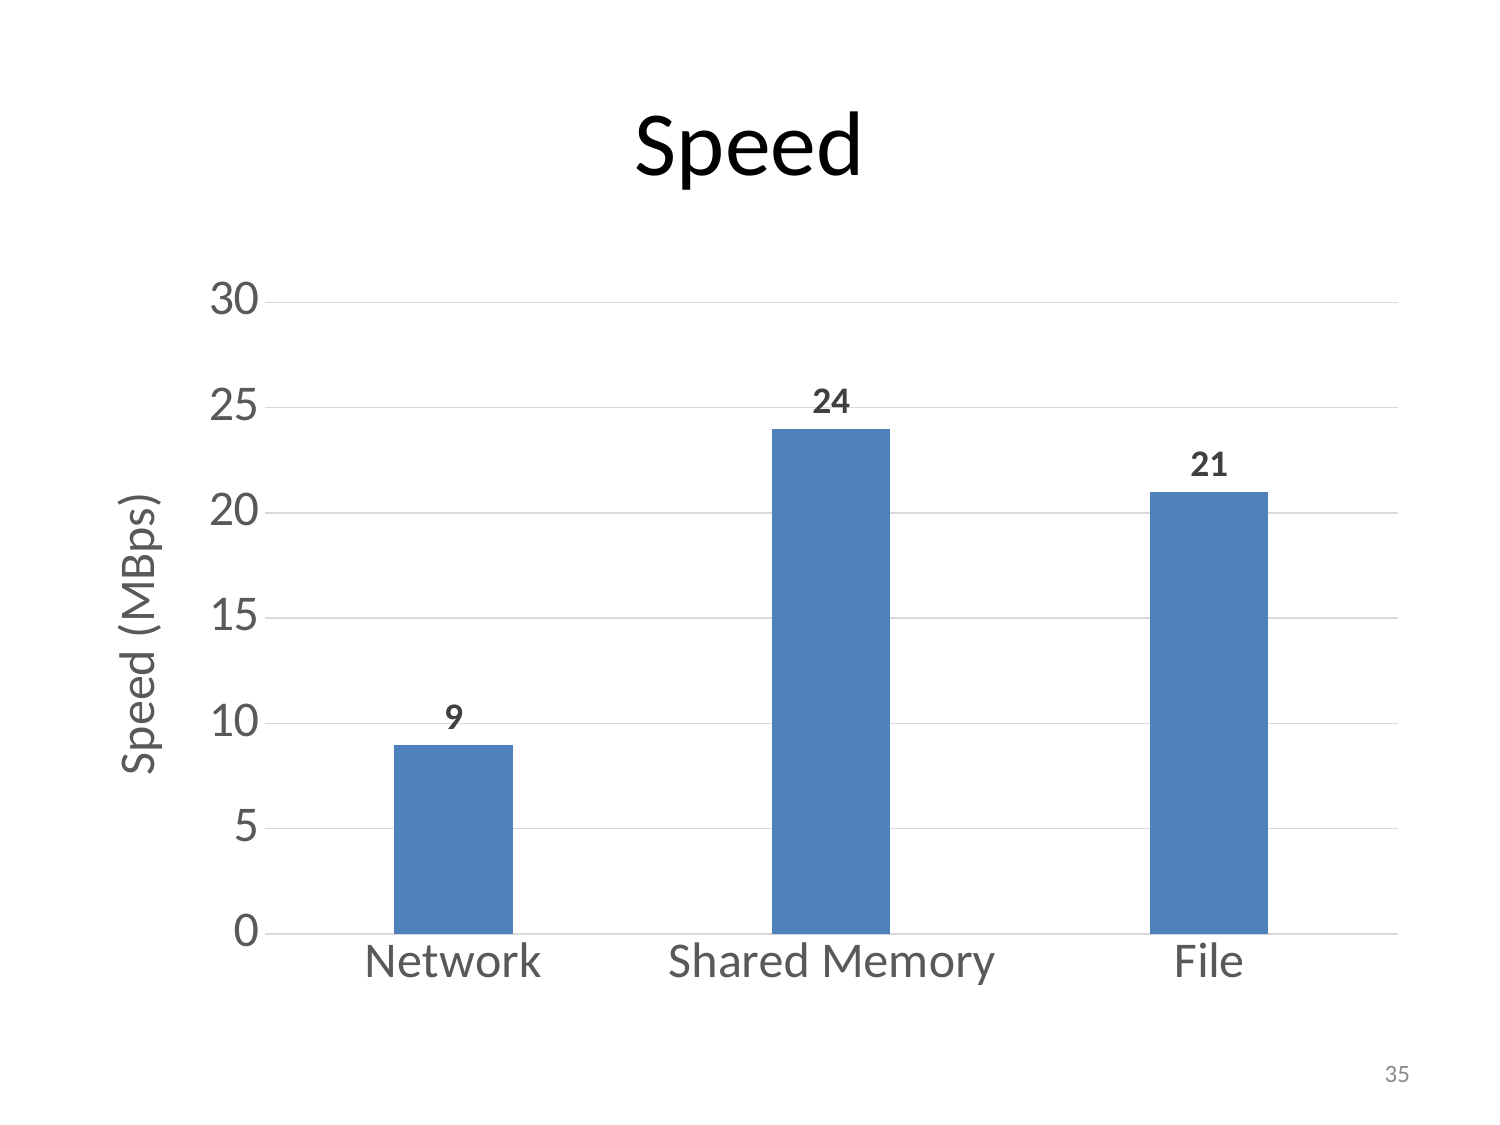

# Speed

### Chart

| Category | Speed (MBps) |
|---|---|
| Network | 9.0 |
| Shared Memory | 24.0 |
| File | 21.0 |
35